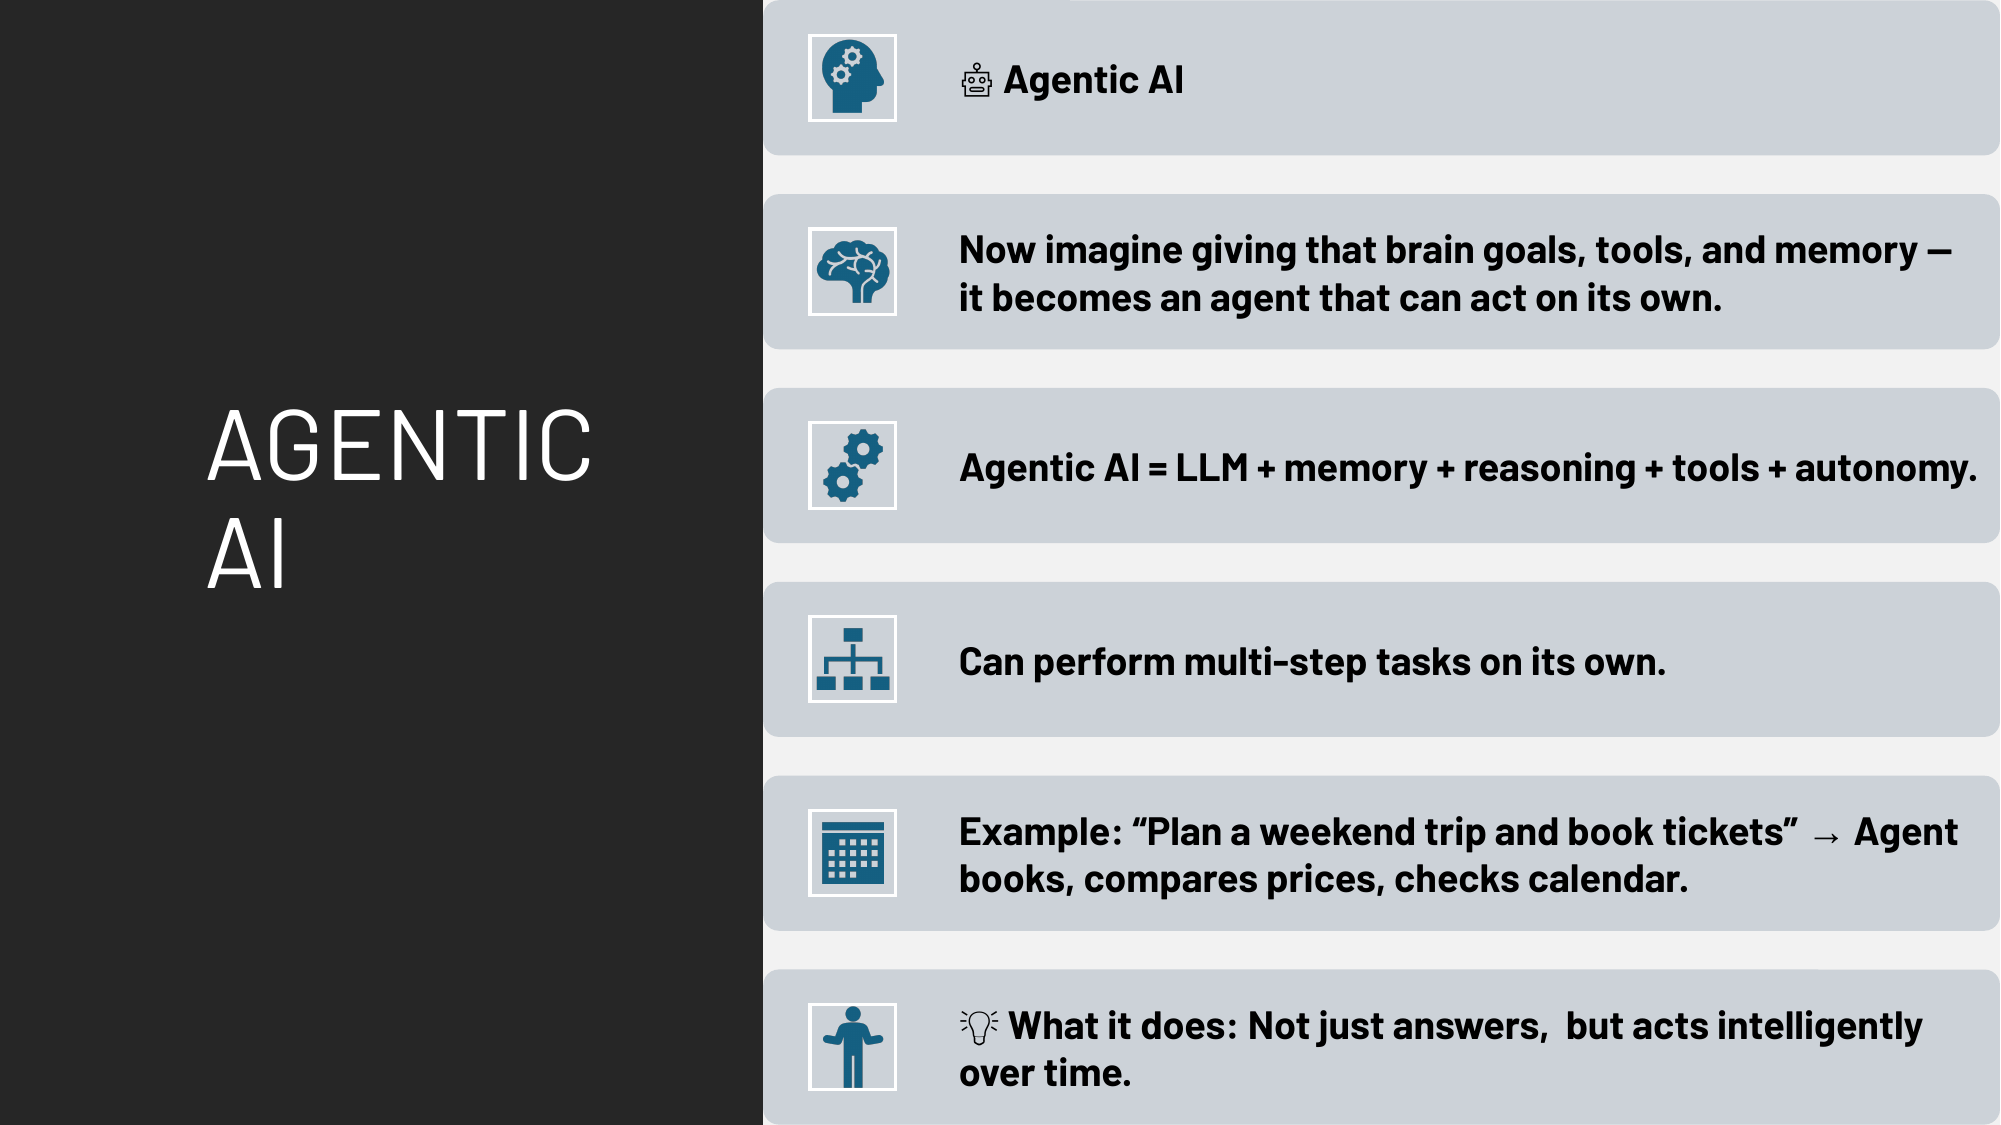

🤖 Agentic AI
Now imagine giving that brain goals, tools, and memory — it becomes an agent that can act on its own.
Agentic AI = LLM + memory + reasoning + tools + autonomy.
Can perform multi-step tasks on its own.
Example: “Plan a weekend trip and book tickets” → Agent books, compares prices, checks calendar.
💡 What it does: Not just answers,  but acts intelligently over time.
# AGENTIC AI